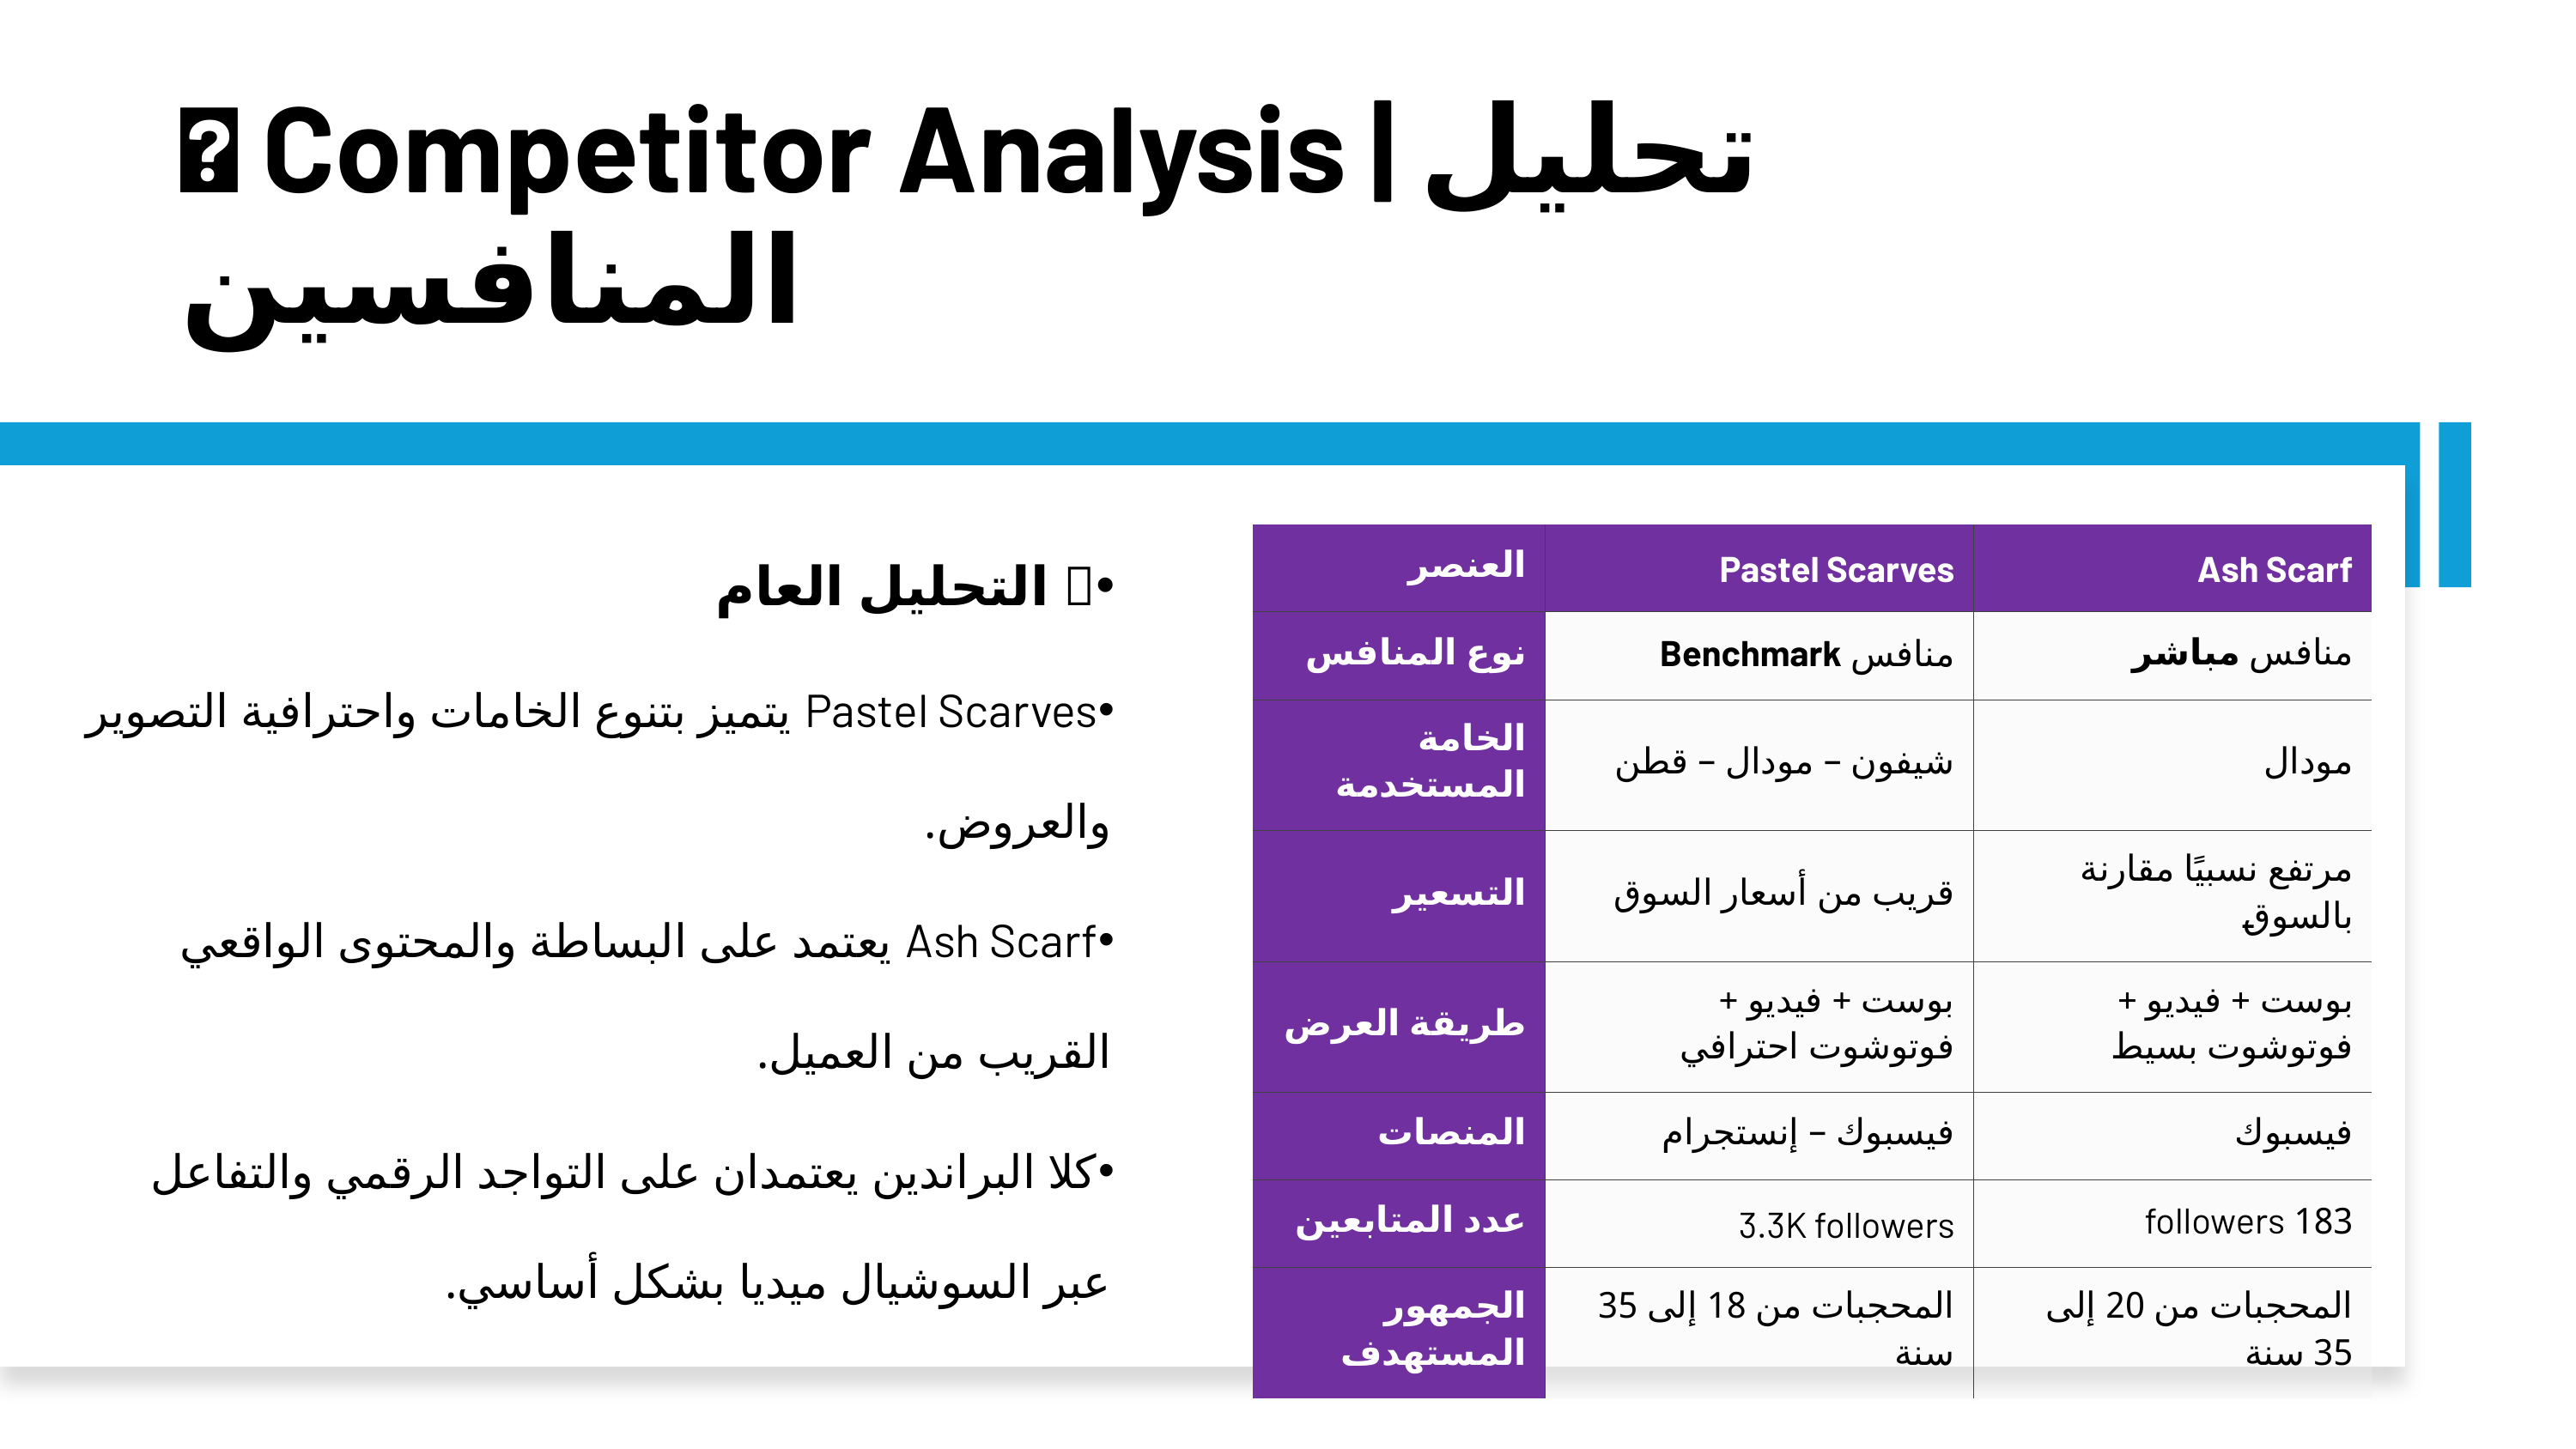

# 🧩 Competitor Analysis | تحليل المنافسين

| العنصر | Pastel Scarves | Ash Scarf |
| --- | --- | --- |
| نوع المنافس | منافس Benchmark | منافس مباشر |
| الخامة المستخدمة | شيفون – مودال – قطن | مودال |
| التسعير | قريب من أسعار السوق | مرتفع نسبيًا مقارنة بالسوق |
| طريقة العرض | بوست + فيديو + فوتوشوت احترافي | بوست + فيديو + فوتوشوت بسيط |
| المنصات | فيسبوك – إنستجرام | فيسبوك |
| عدد المتابعين | 3.3K followers | 183 followers |
| الجمهور المستهدف | المحجبات من 18 إلى 35 سنة | المحجبات من 20 إلى 35 سنة |
💡 التحليل العام
Pastel Scarves يتميز بتنوع الخامات واحترافية التصوير والعروض.
Ash Scarf يعتمد على البساطة والمحتوى الواقعي القريب من العميل.
كلا البراندين يعتمدان على التواجد الرقمي والتفاعل عبر السوشيال ميديا بشكل أساسي.